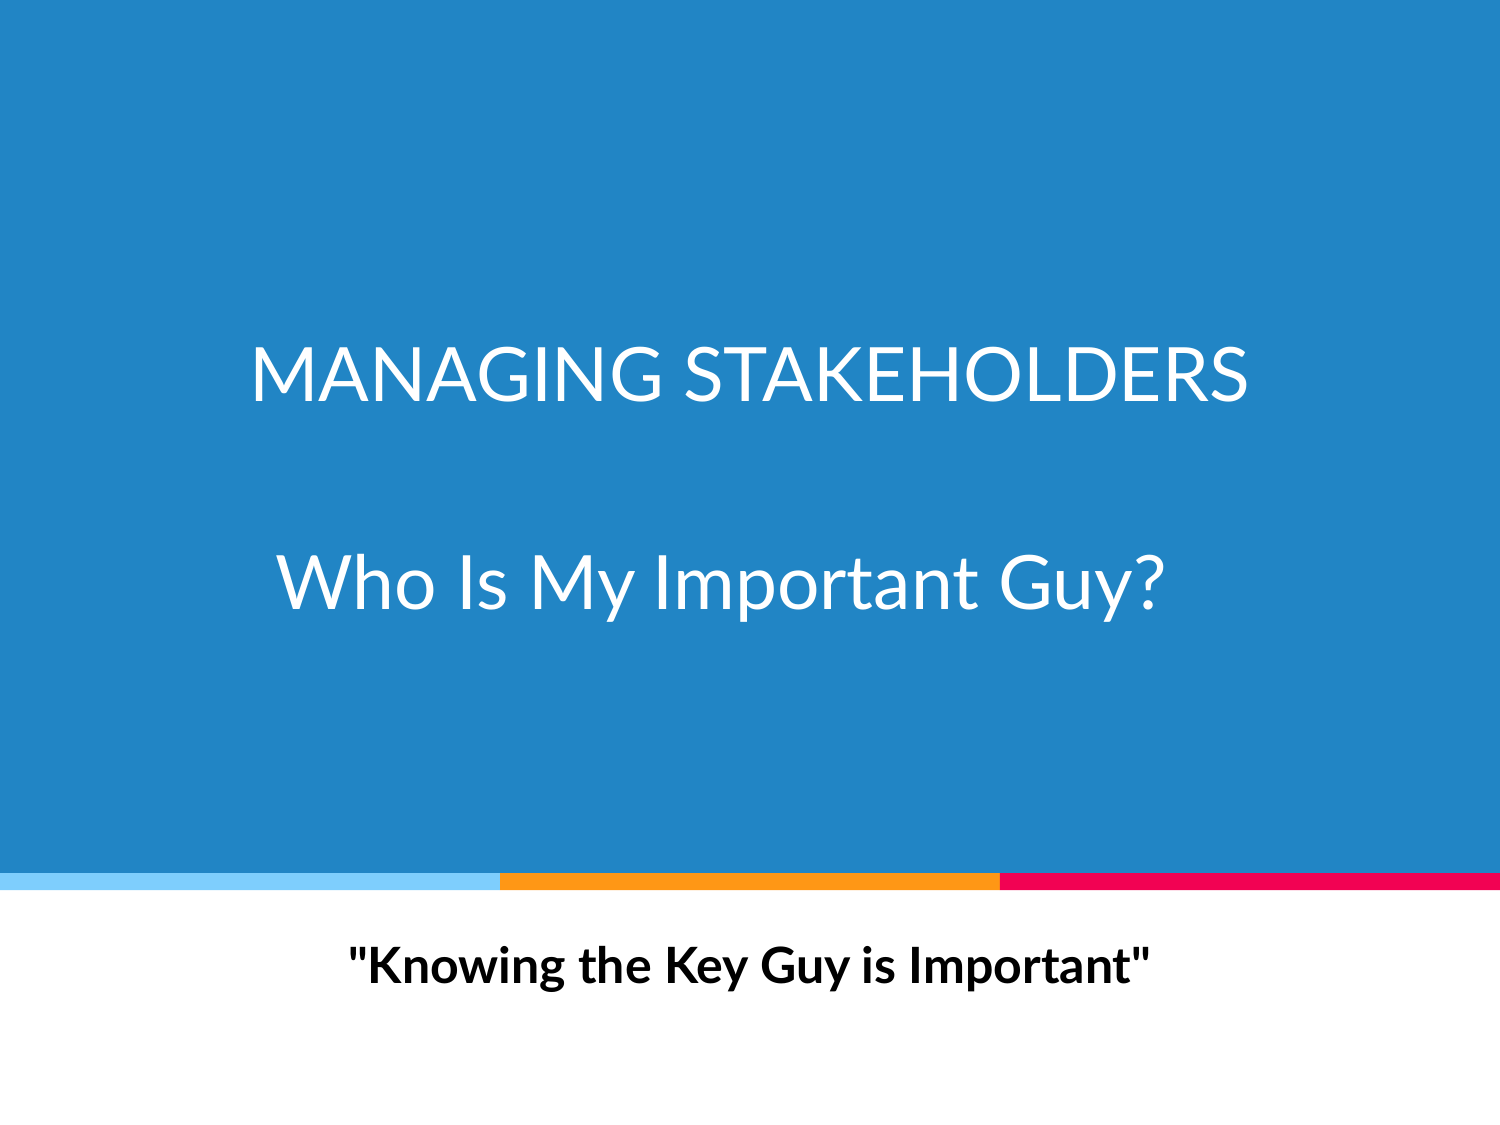

# MANAGING STAKEHOLDERS
Who Is My Important Guy?
"Knowing the Key Guy is Important"